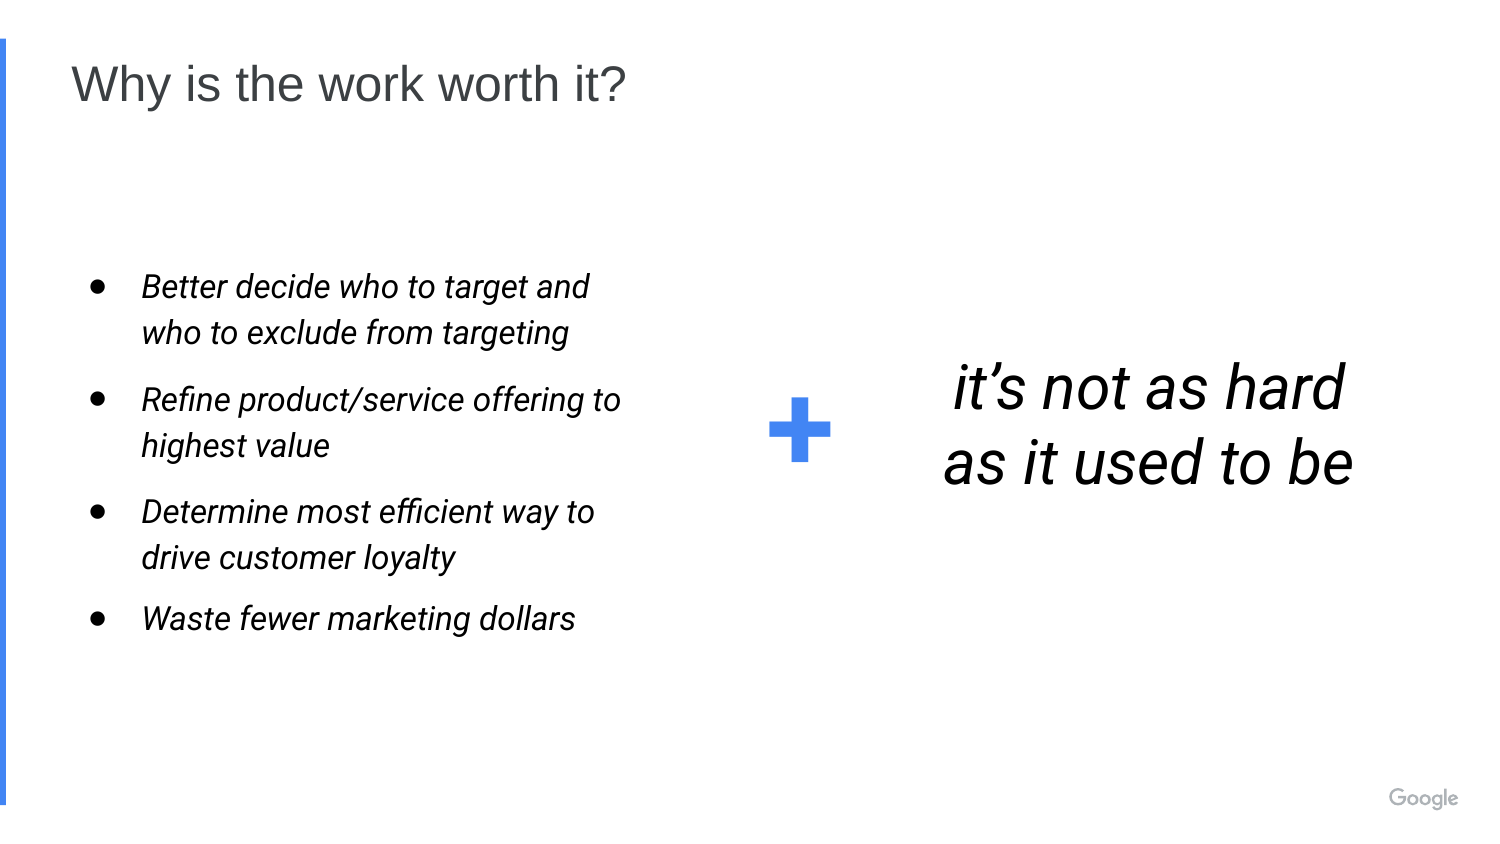

# Why is the work worth it?

Better decide who to target and who to exclude from targeting
Refine product/service offering to highest value
Determine most efficient way to drive customer loyalty
Waste fewer marketing dollars
it’s not as hard as it used to be
+